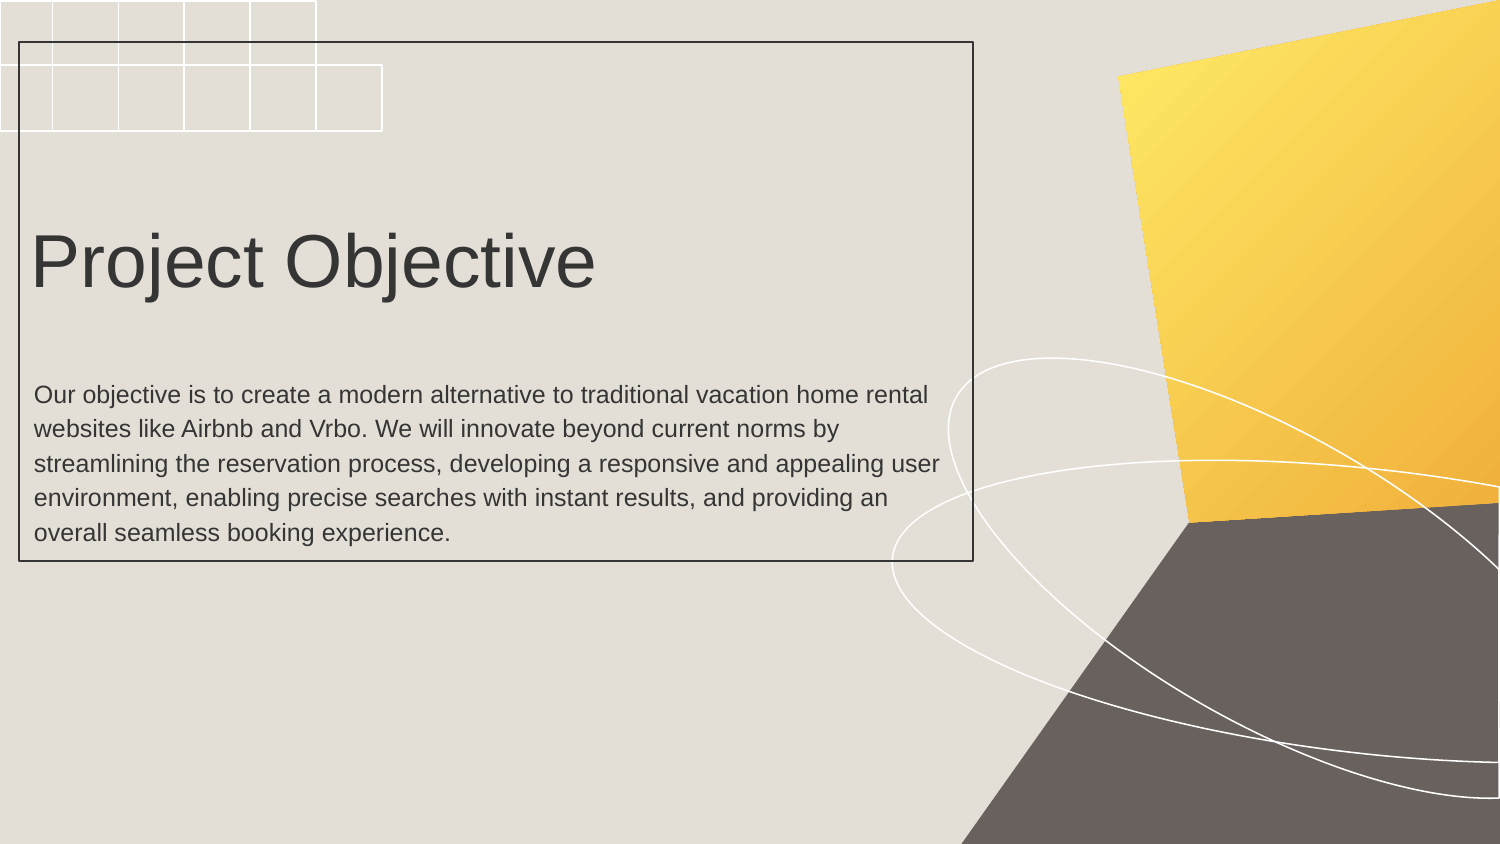

# Project Objective
Our objective is to create a modern alternative to traditional vacation home rental websites like Airbnb and Vrbo. We will innovate beyond current norms by streamlining the reservation process, developing a responsive and appealing user environment, enabling precise searches with instant results, and providing an overall seamless booking experience.